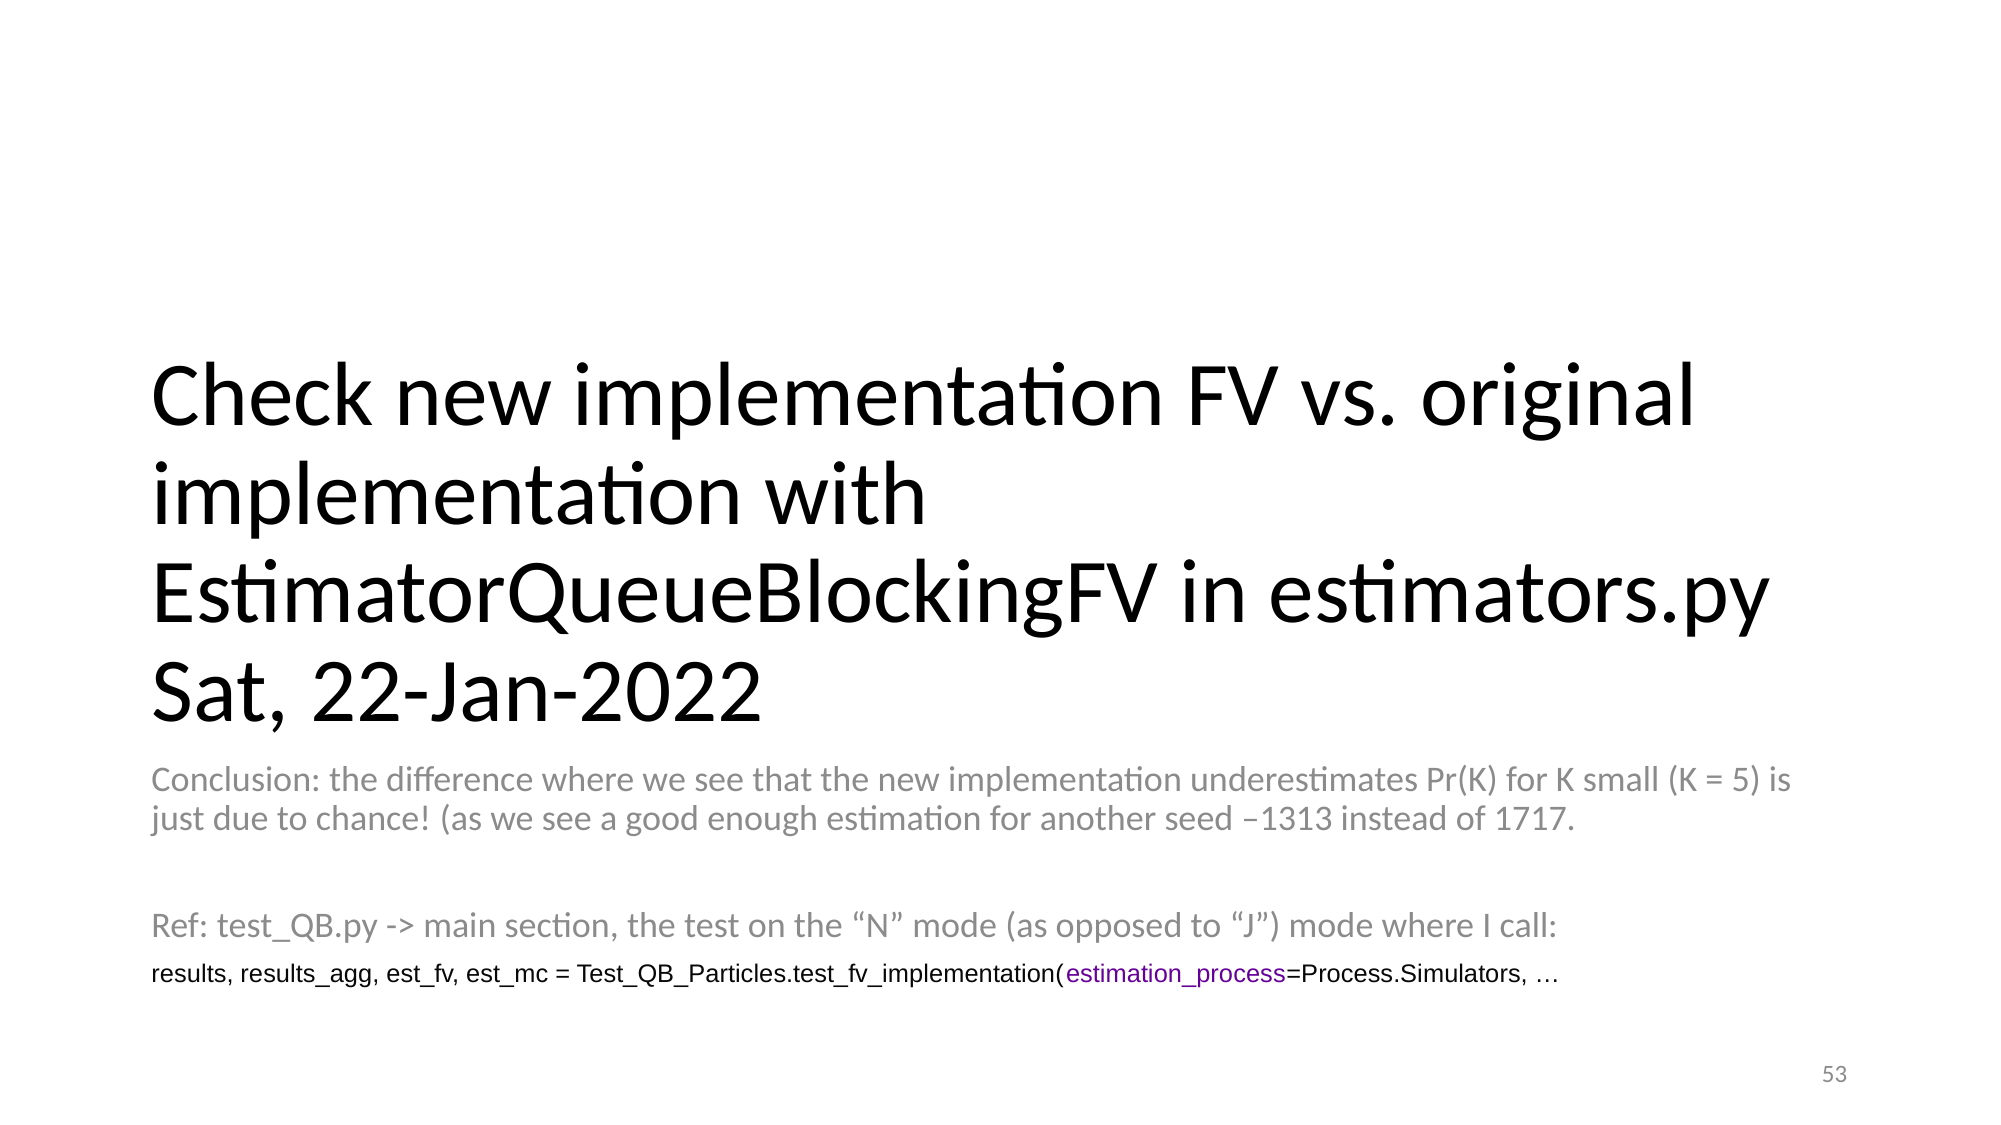

# Check new implementation FV vs. original implementation with EstimatorQueueBlockingFV in estimators.py Sat, 22-Jan-2022
Conclusion: the difference where we see that the new implementation underestimates Pr(K) for K small (K = 5) is just due to chance! (as we see a good enough estimation for another seed –1313 instead of 1717.

Ref: test_QB.py -> main section, the test on the “N” mode (as opposed to “J”) mode where I call:
results, results_agg, est_fv, est_mc = Test_QB_Particles.test_fv_implementation(estimation_process=Process.Simulators, …

53